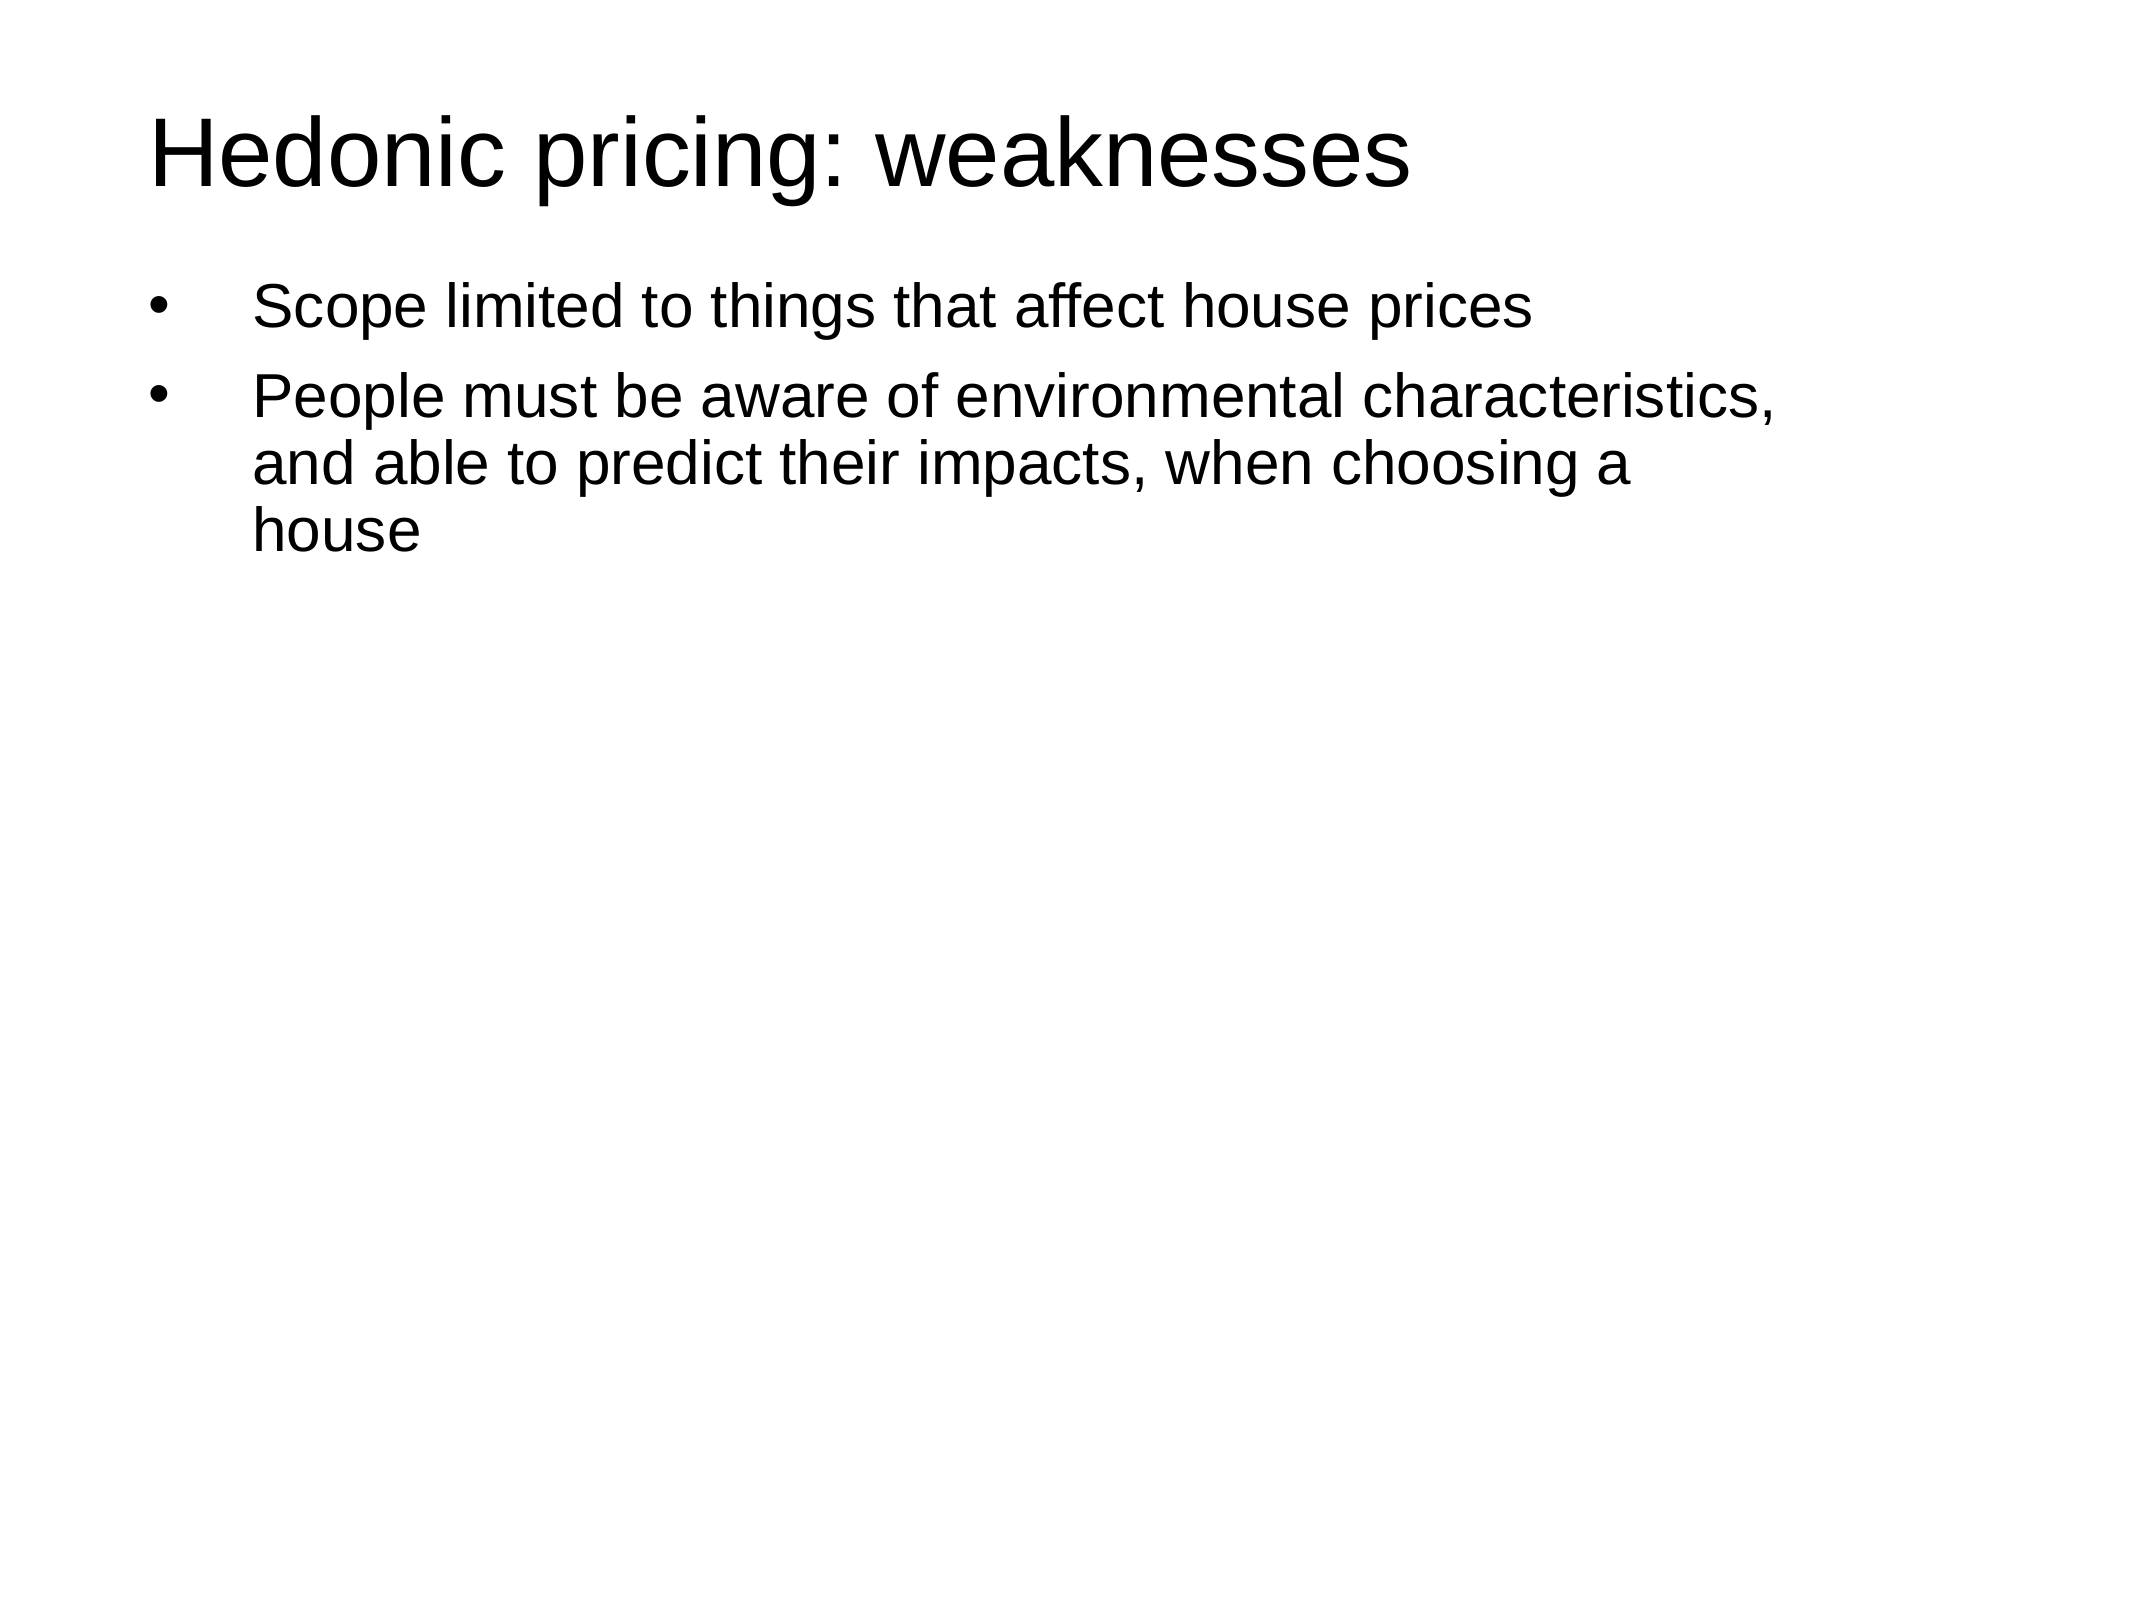

# Hedonic pricing: weaknesses
Scope limited to things that affect house prices
People must be aware of environmental characteristics, and able to predict their impacts, when choosing a house